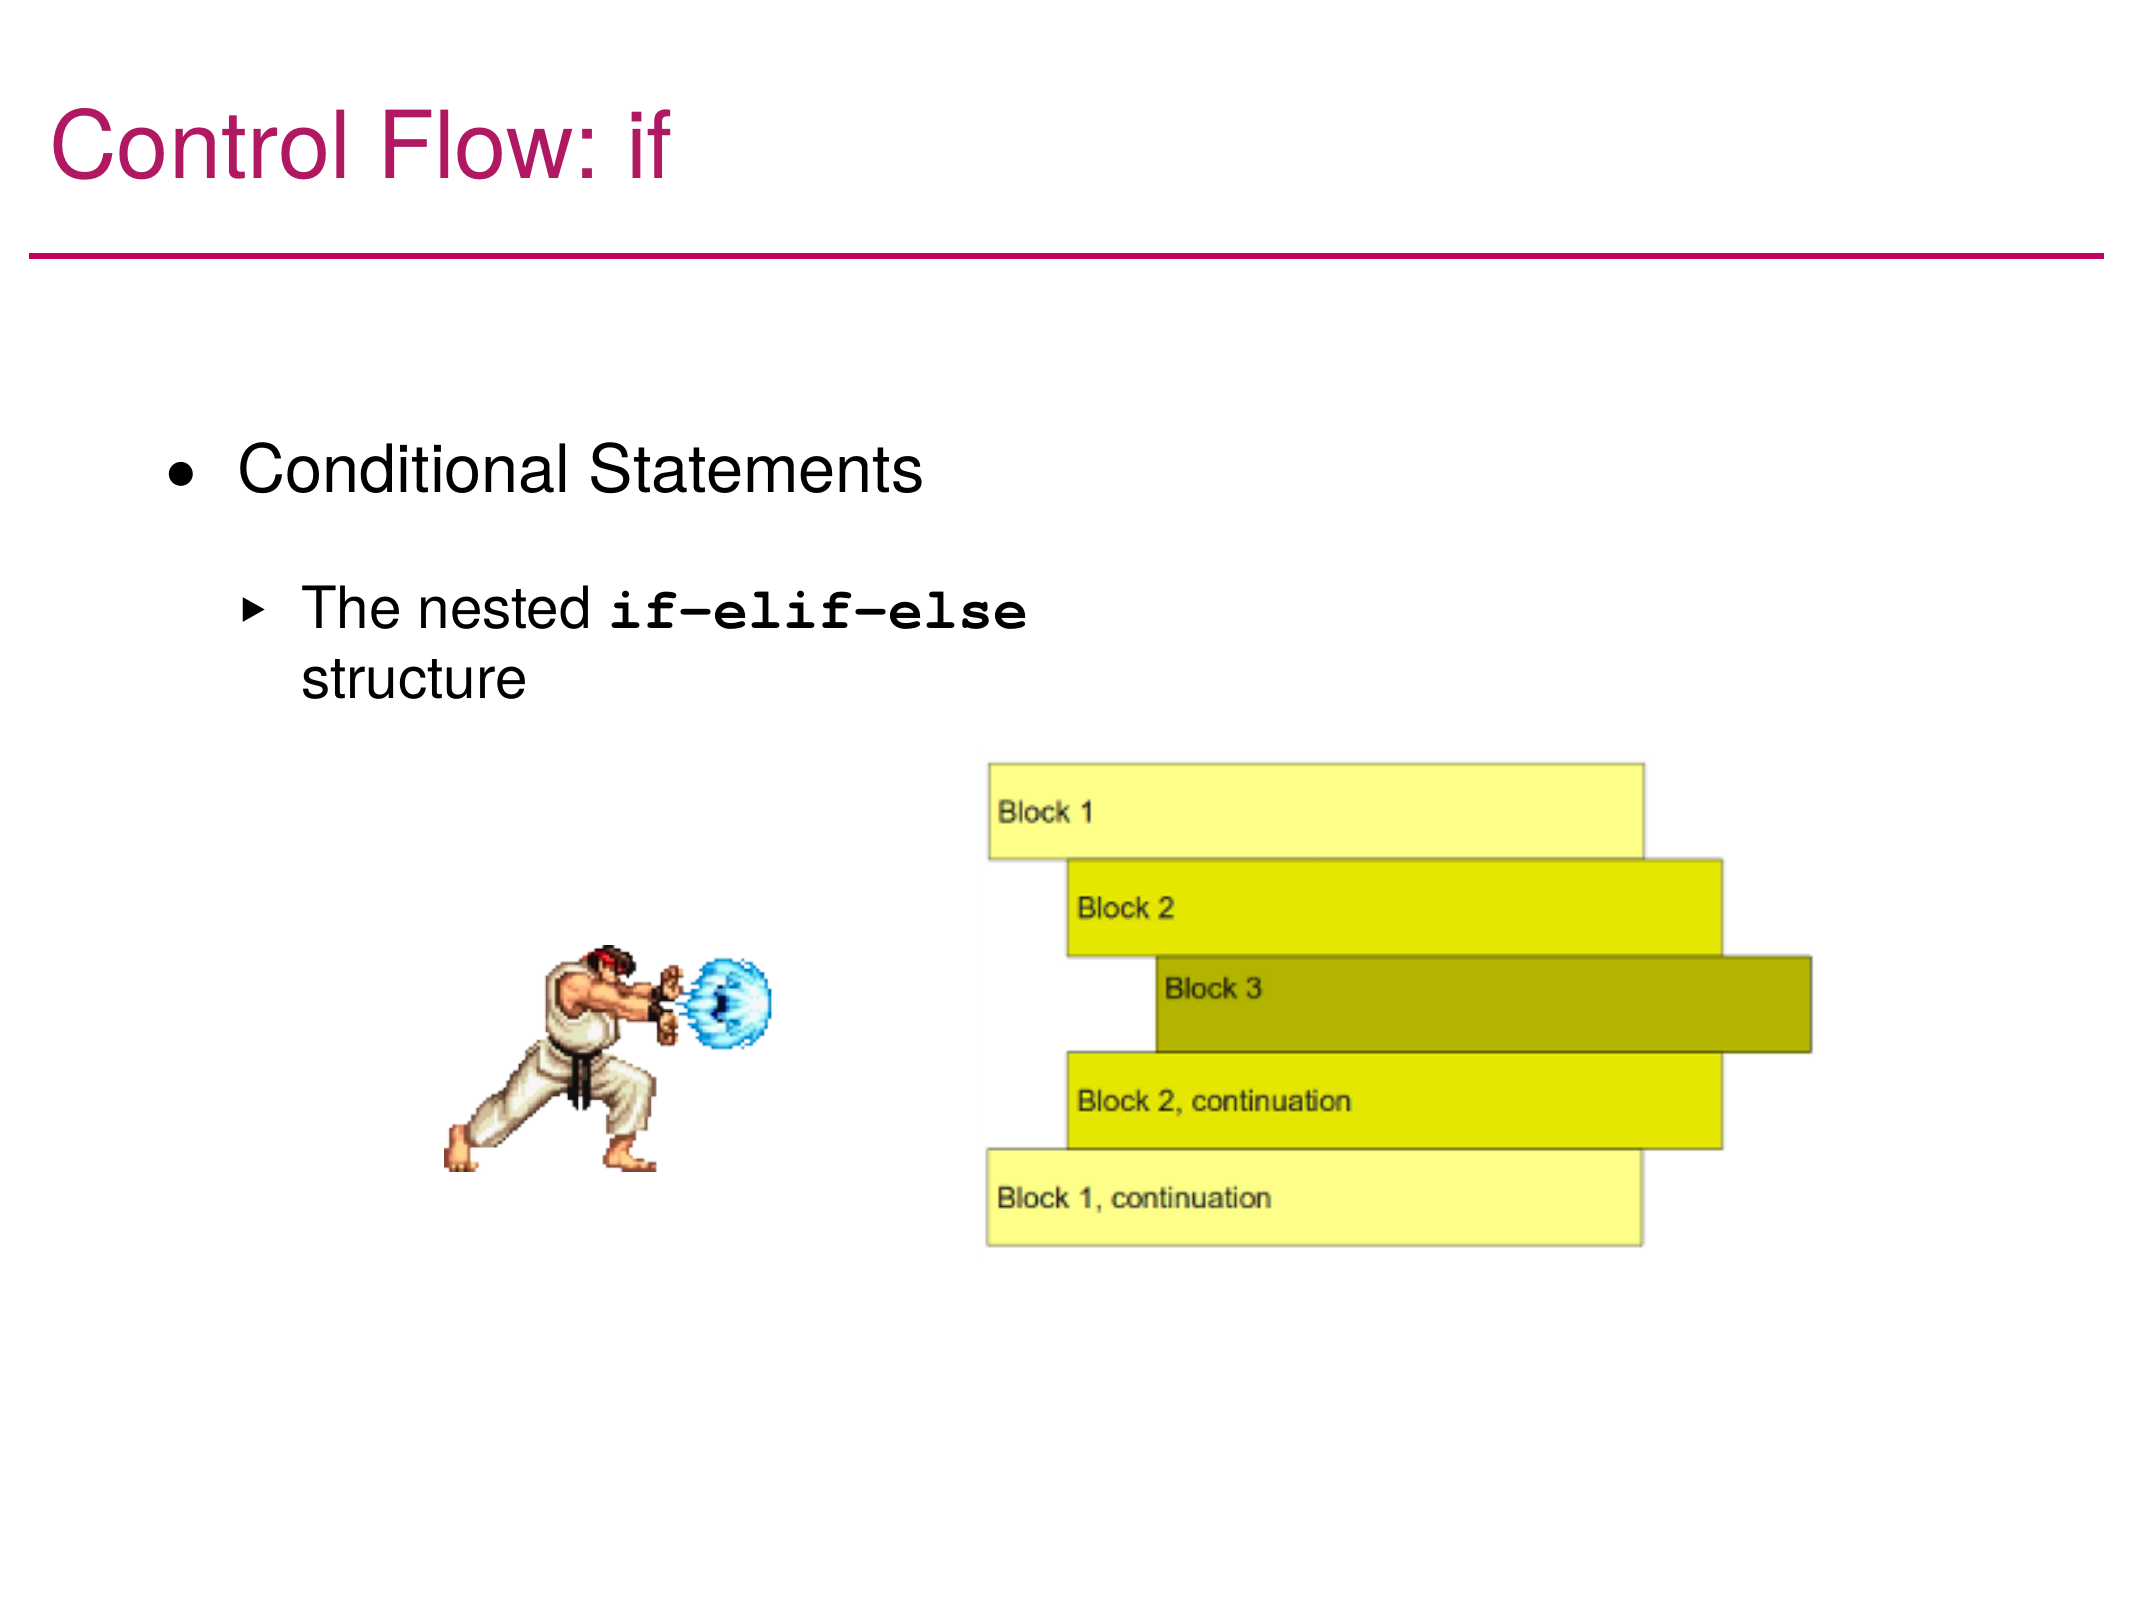

# Control Flow: if

Conditional Statements
The nested if-elif-else structure